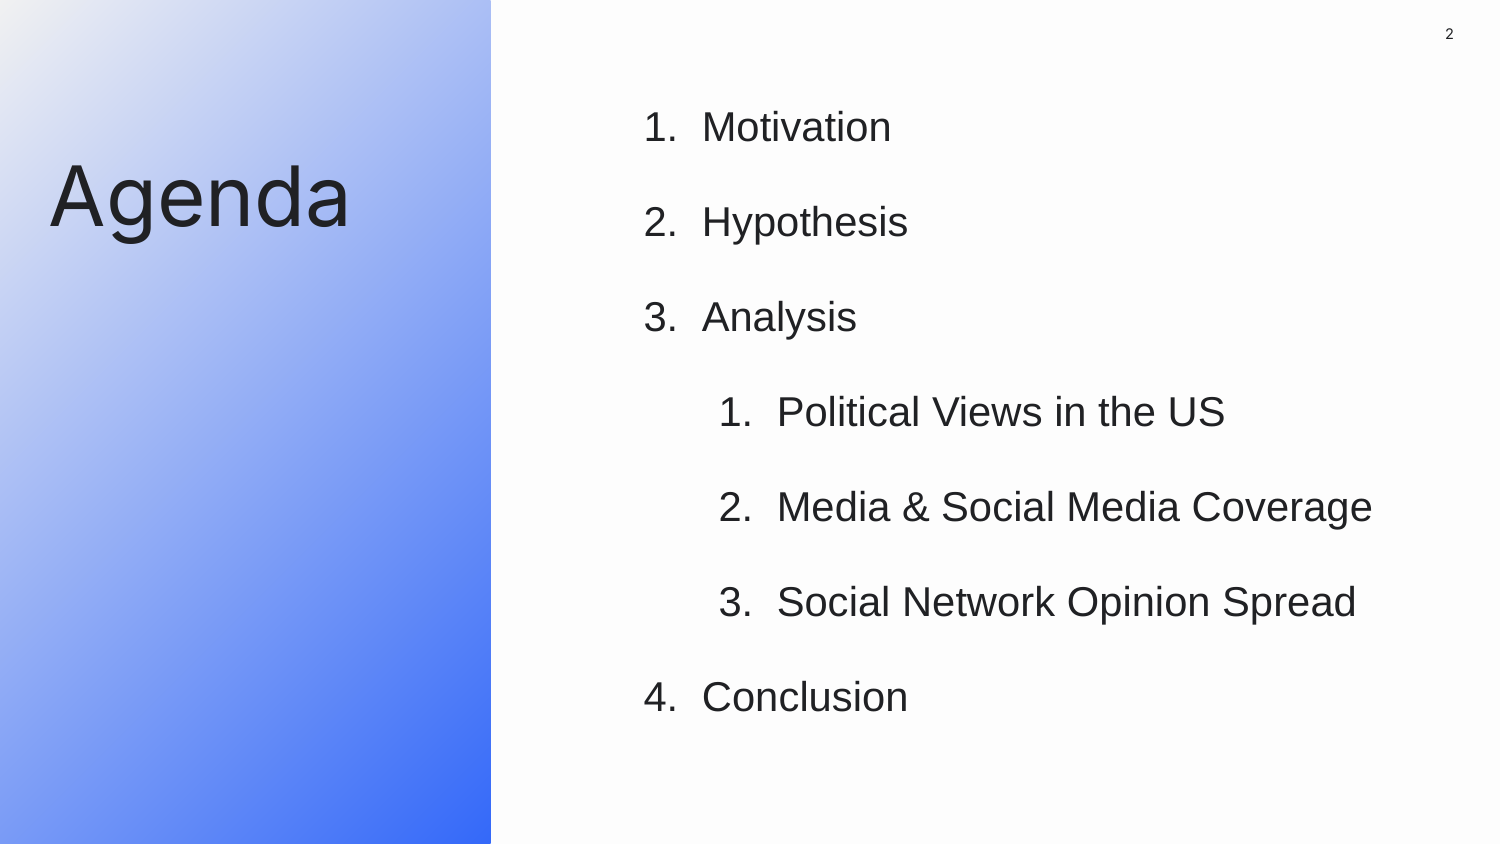

2
Motivation
Hypothesis
Analysis
Political Views in the US
Media & Social Media Coverage
Social Network Opinion Spread
Conclusion
# Agenda